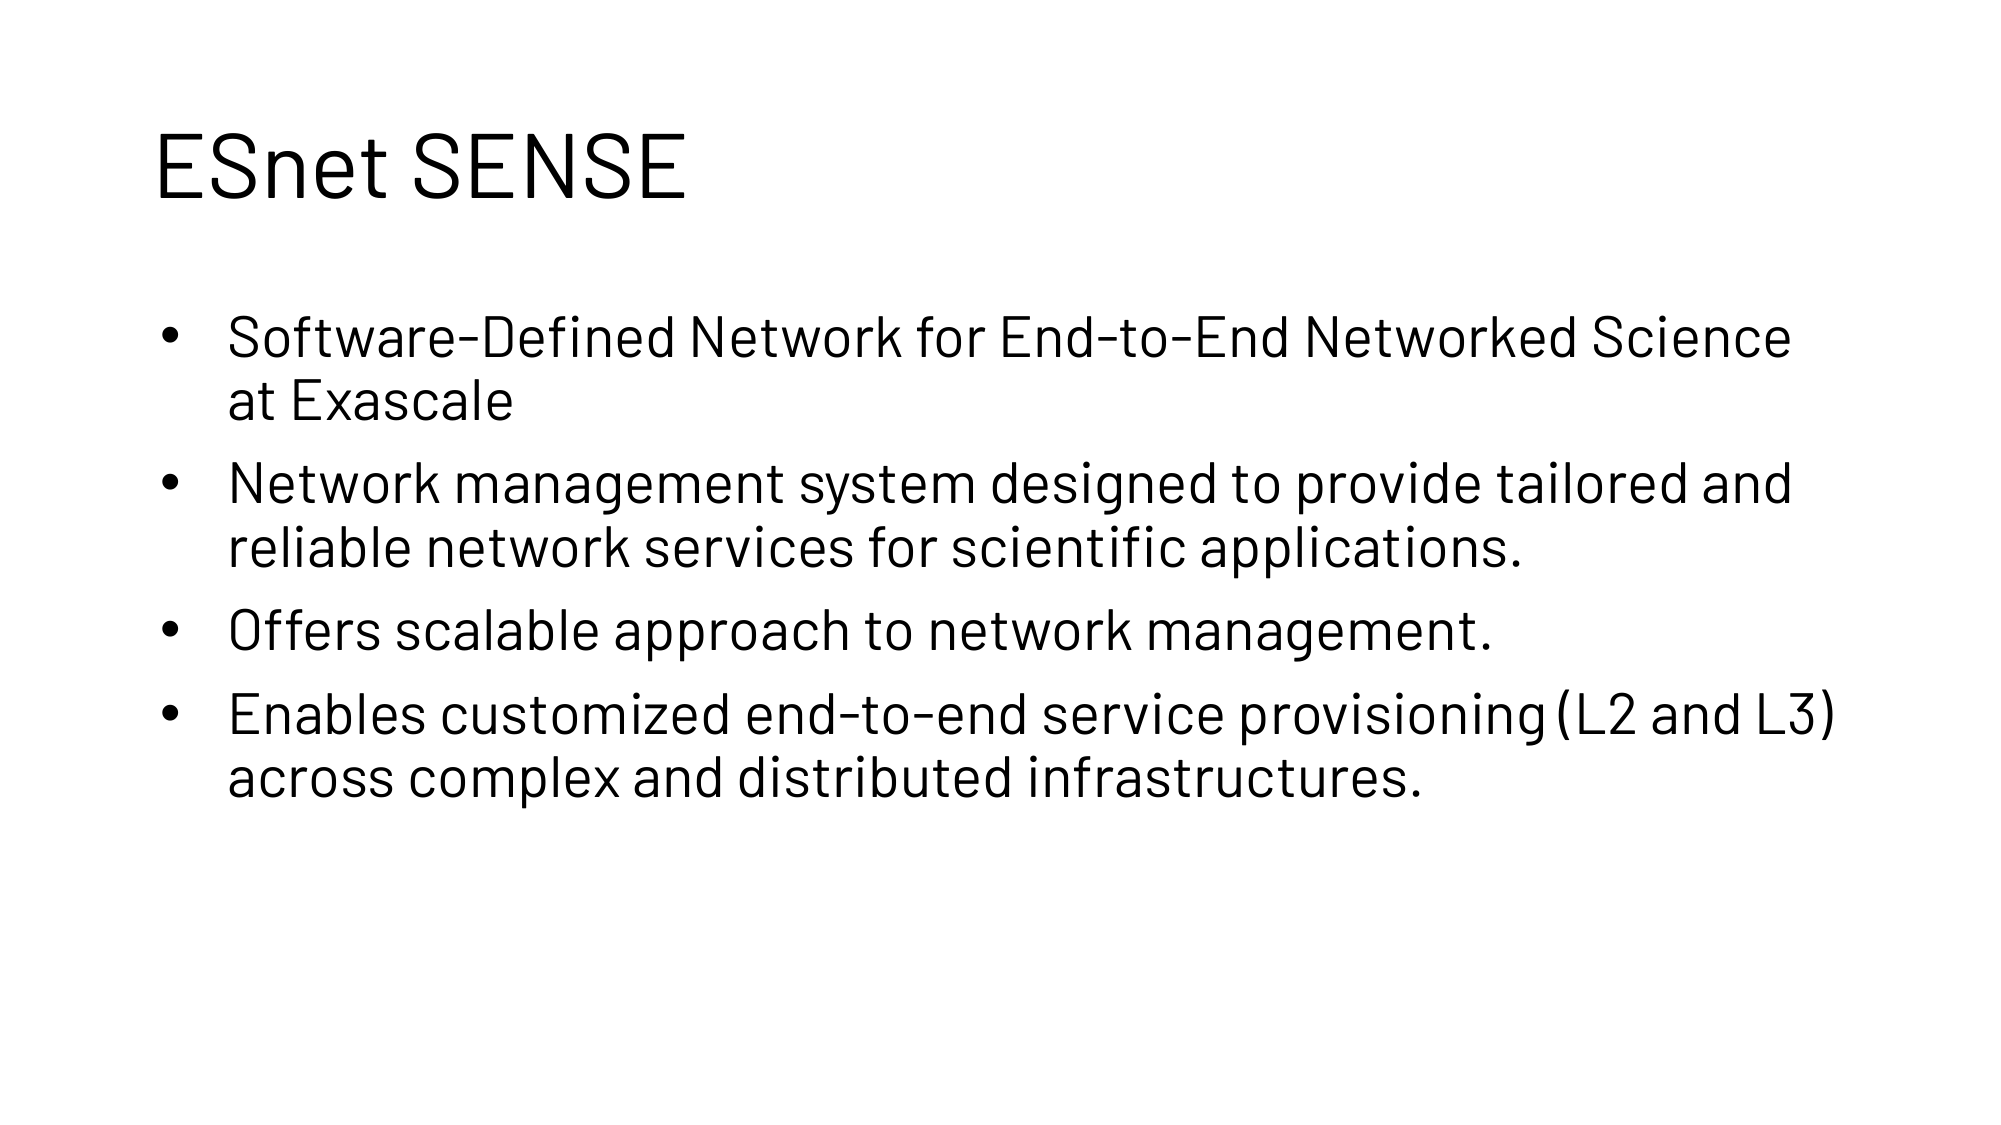

# ESnet SENSE
Software-Defined Network for End-to-End Networked Science at Exascale
Network management system designed to provide tailored and reliable network services for scientific applications.
Offers scalable approach to network management.
Enables customized end-to-end service provisioning (L2 and L3) across complex and distributed infrastructures.